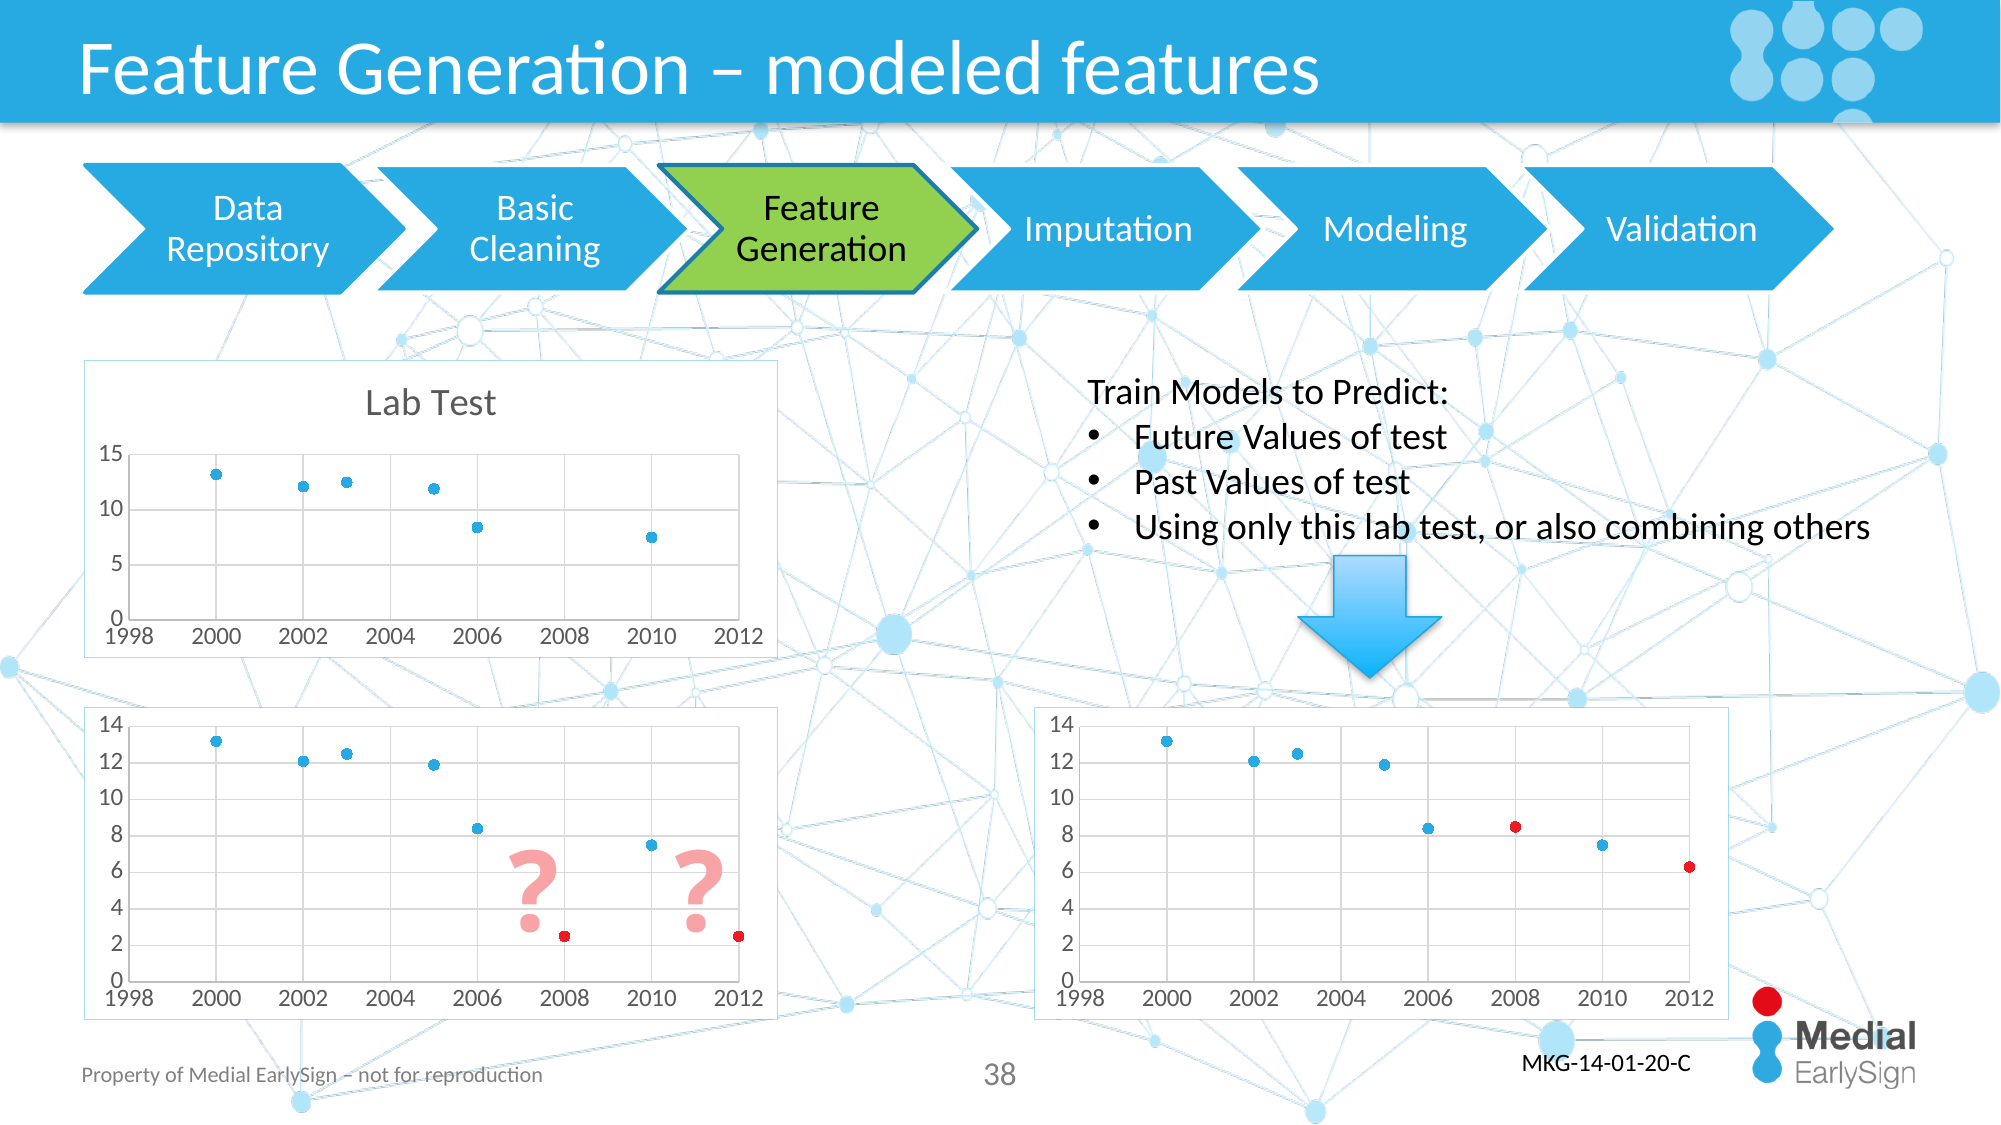

# Feature Generation – modeled features
Data Repository
Basic Cleaning
Feature Generation
Imputation
Modeling
Validation

### Chart: Lab Test

| Category |  |
|---|---|
Train Models to Predict:
Future Values of test
Past Values of test
Using only this lab test, or also combining others

### Chart

| Category |  |  |
|---|---|---|

### Chart

| Category |  |  |
|---|---|---|
?
?